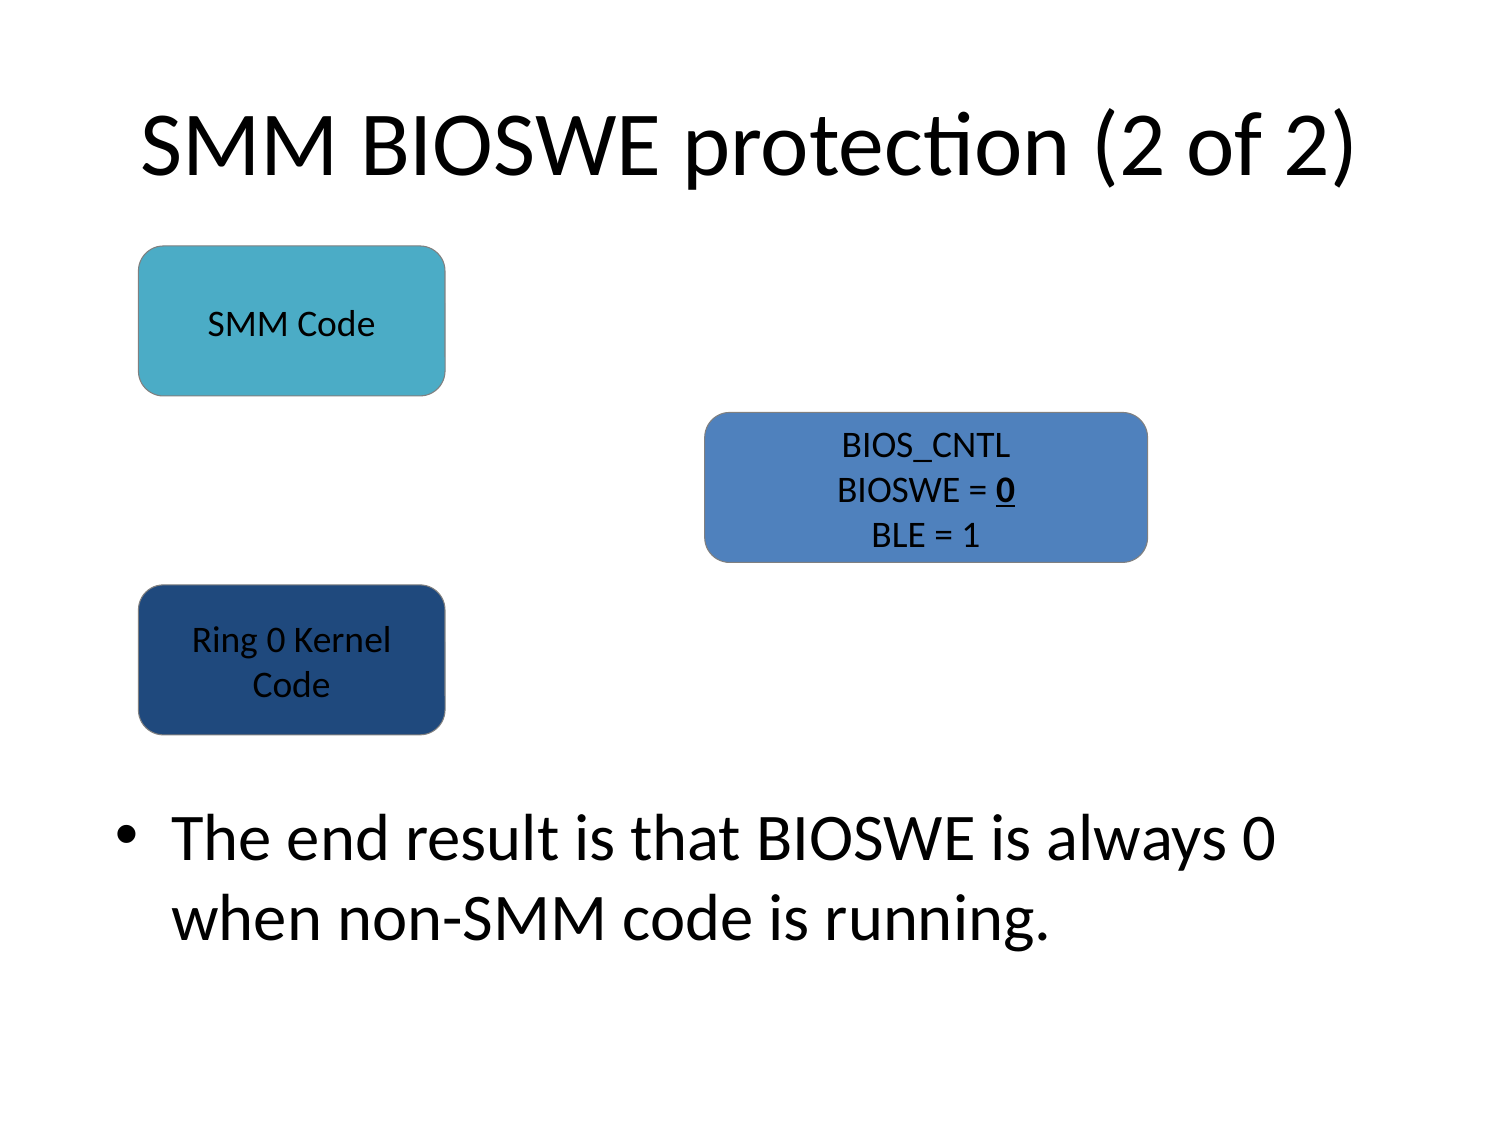

# SMM BIOSWE protection (2 of 2)
SMM Code
BIOS_CNTL
BIOSWE = 0
BLE = 1
Ring 0 Kernel Code
The end result is that BIOSWE is always 0 when non-SMM code is running.